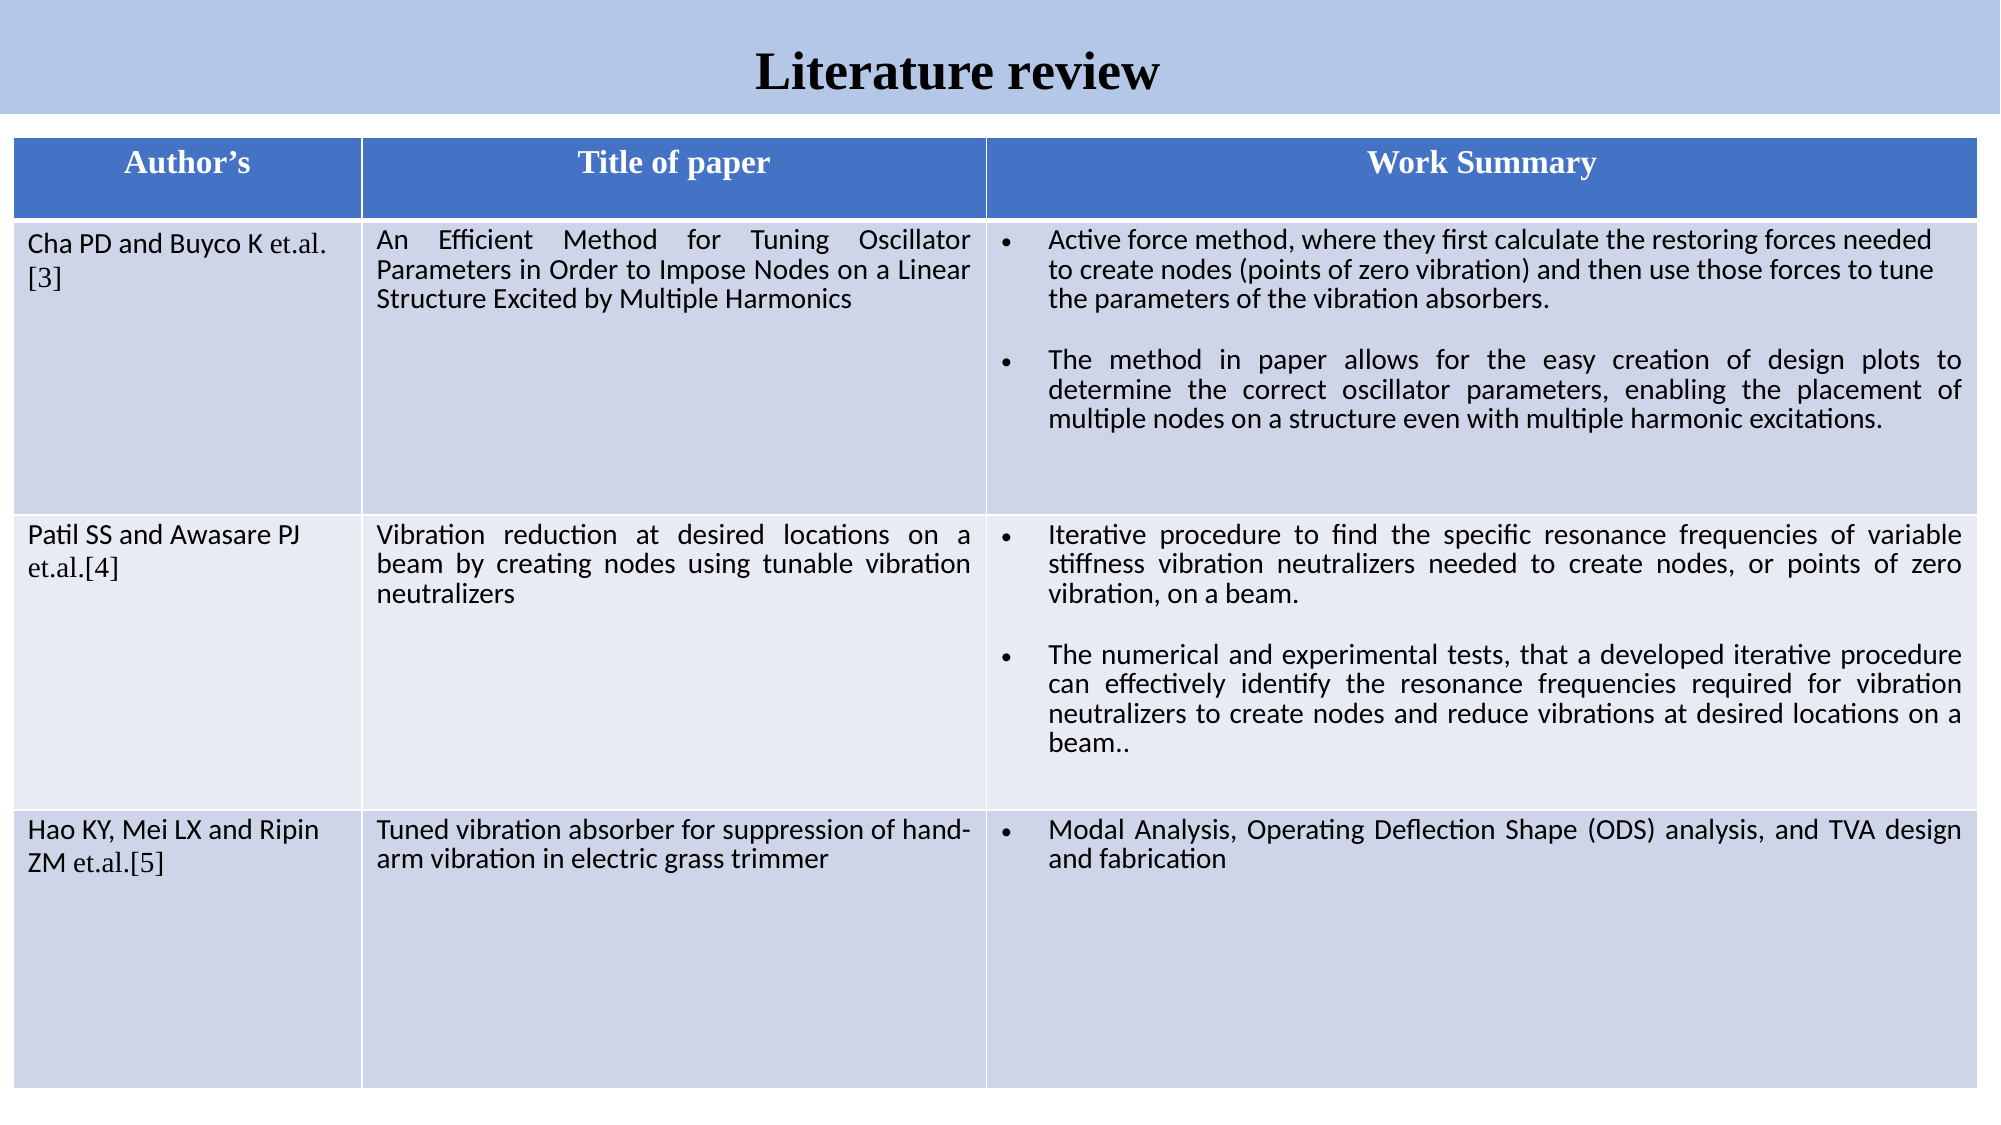

Literature review

| Author’s | Title of paper | Work Summary |
| --- | --- | --- |
| Cha PD and Buyco K et.al.[3] | An Efficient Method for Tuning Oscillator Parameters in Order to Impose Nodes on a Linear Structure Excited by Multiple Harmonics | Active force method, where they first calculate the restoring forces needed to create nodes (points of zero vibration) and then use those forces to tune the parameters of the vibration absorbers. The method in paper allows for the easy creation of design plots to determine the correct oscillator parameters, enabling the placement of multiple nodes on a structure even with multiple harmonic excitations. |
| Patil SS and Awasare PJ et.al.[4] | Vibration reduction at desired locations on a beam by creating nodes using tunable vibration neutralizers | Iterative procedure to find the specific resonance frequencies of variable stiffness vibration neutralizers needed to create nodes, or points of zero vibration, on a beam. The numerical and experimental tests, that a developed iterative procedure can effectively identify the resonance frequencies required for vibration neutralizers to create nodes and reduce vibrations at desired locations on a beam.. |
| Hao KY, Mei LX and Ripin ZM et.al.[5] | Tuned vibration absorber for suppression of hand-arm vibration in electric grass trimmer | Modal Analysis, Operating Deflection Shape (ODS) analysis, and TVA design and fabrication |
6